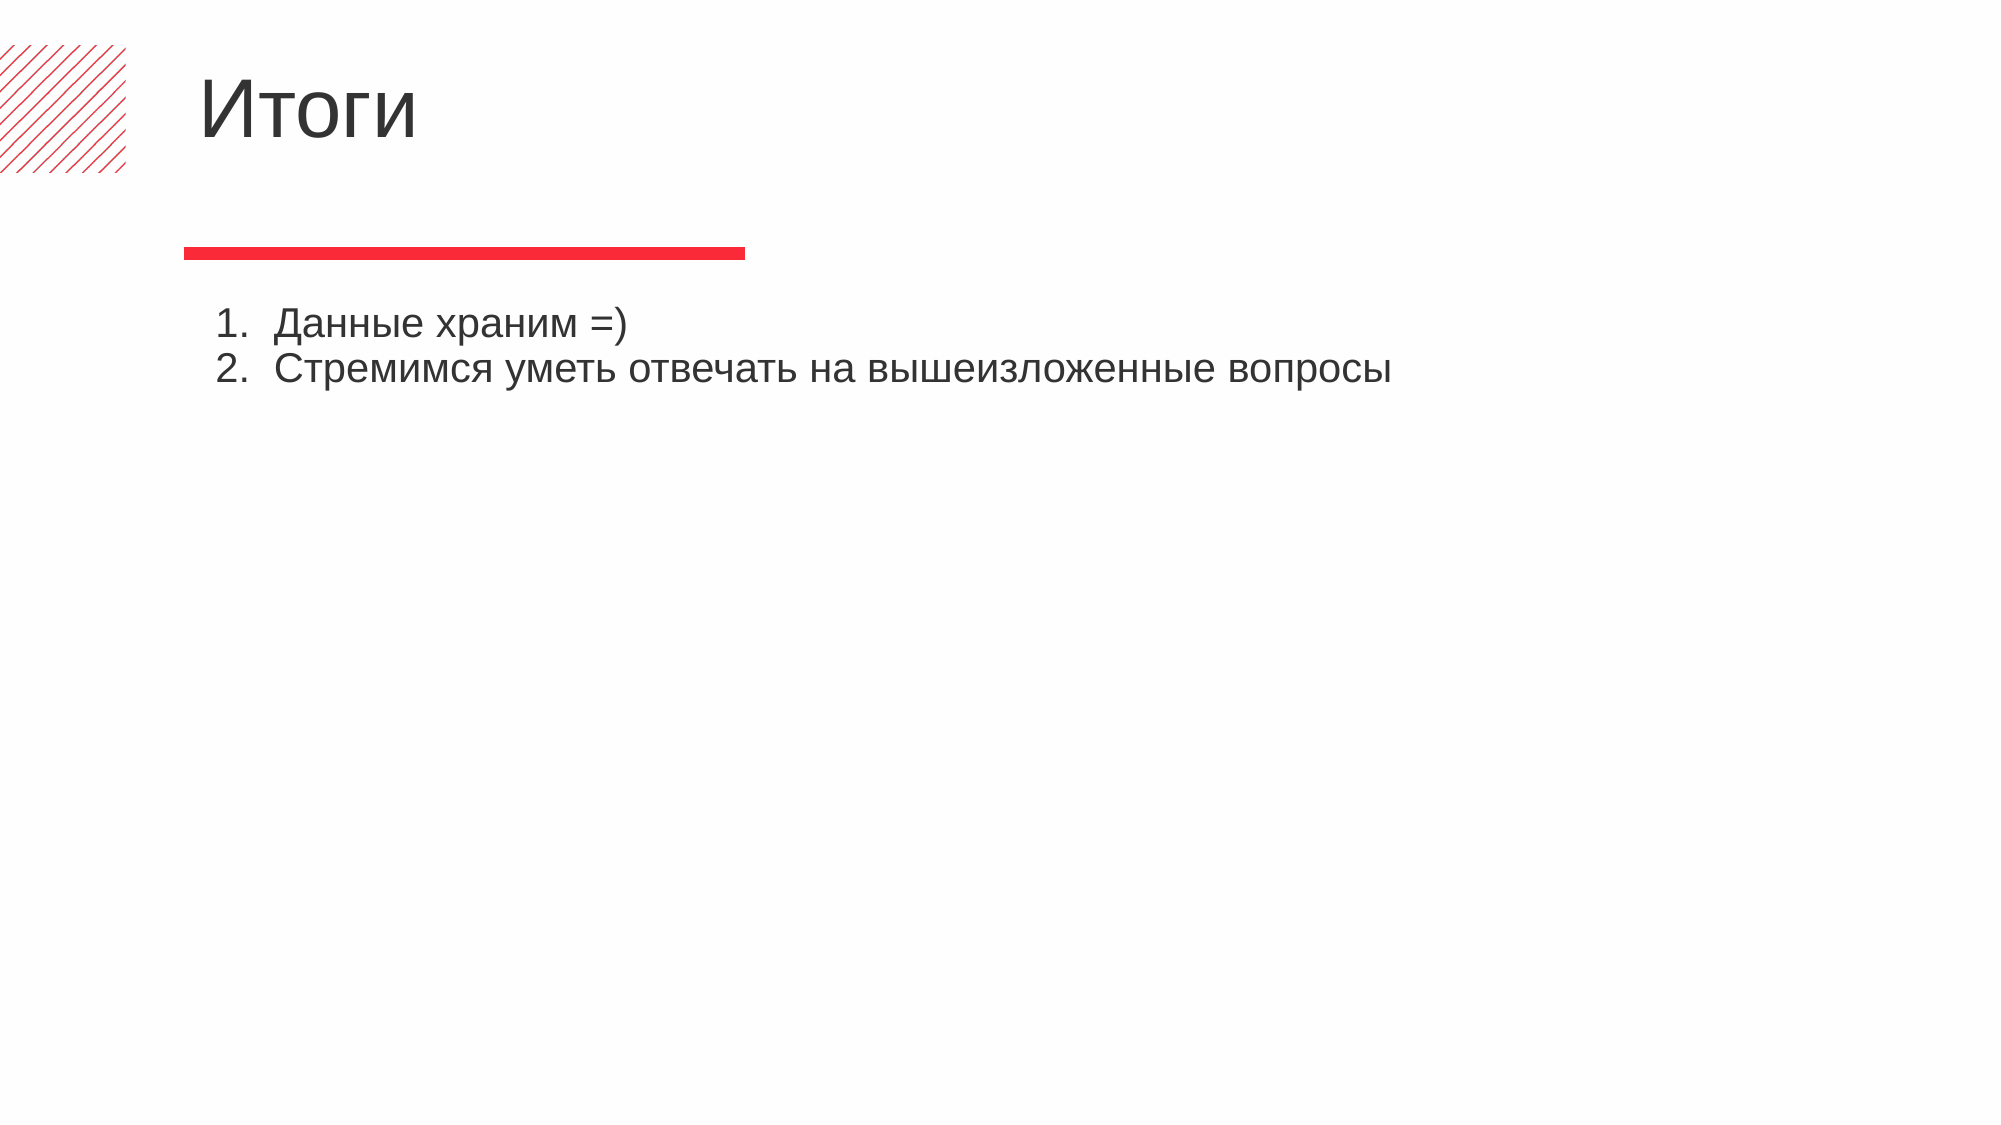

Итоги
Данные храним =)
Стремимся уметь отвечать на вышеизложенные вопросы